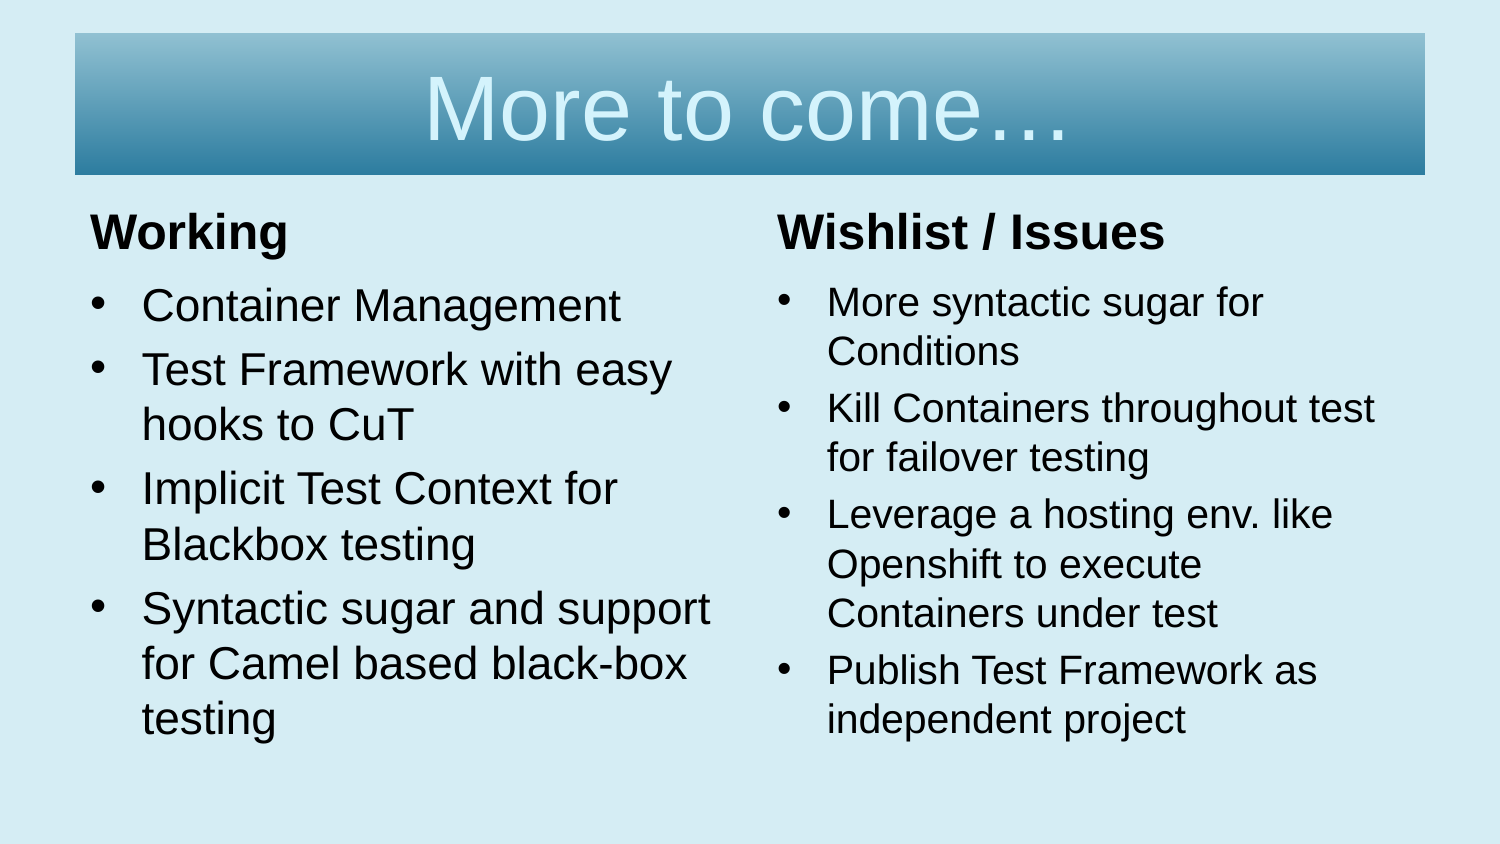

# More to come…
Working
Wishlist / Issues
Container Management
Test Framework with easy hooks to CuT
Implicit Test Context for Blackbox testing
Syntactic sugar and support for Camel based black-box testing
More syntactic sugar for Conditions
Kill Containers throughout test for failover testing
Leverage a hosting env. like Openshift to execute Containers under test
Publish Test Framework as independent project